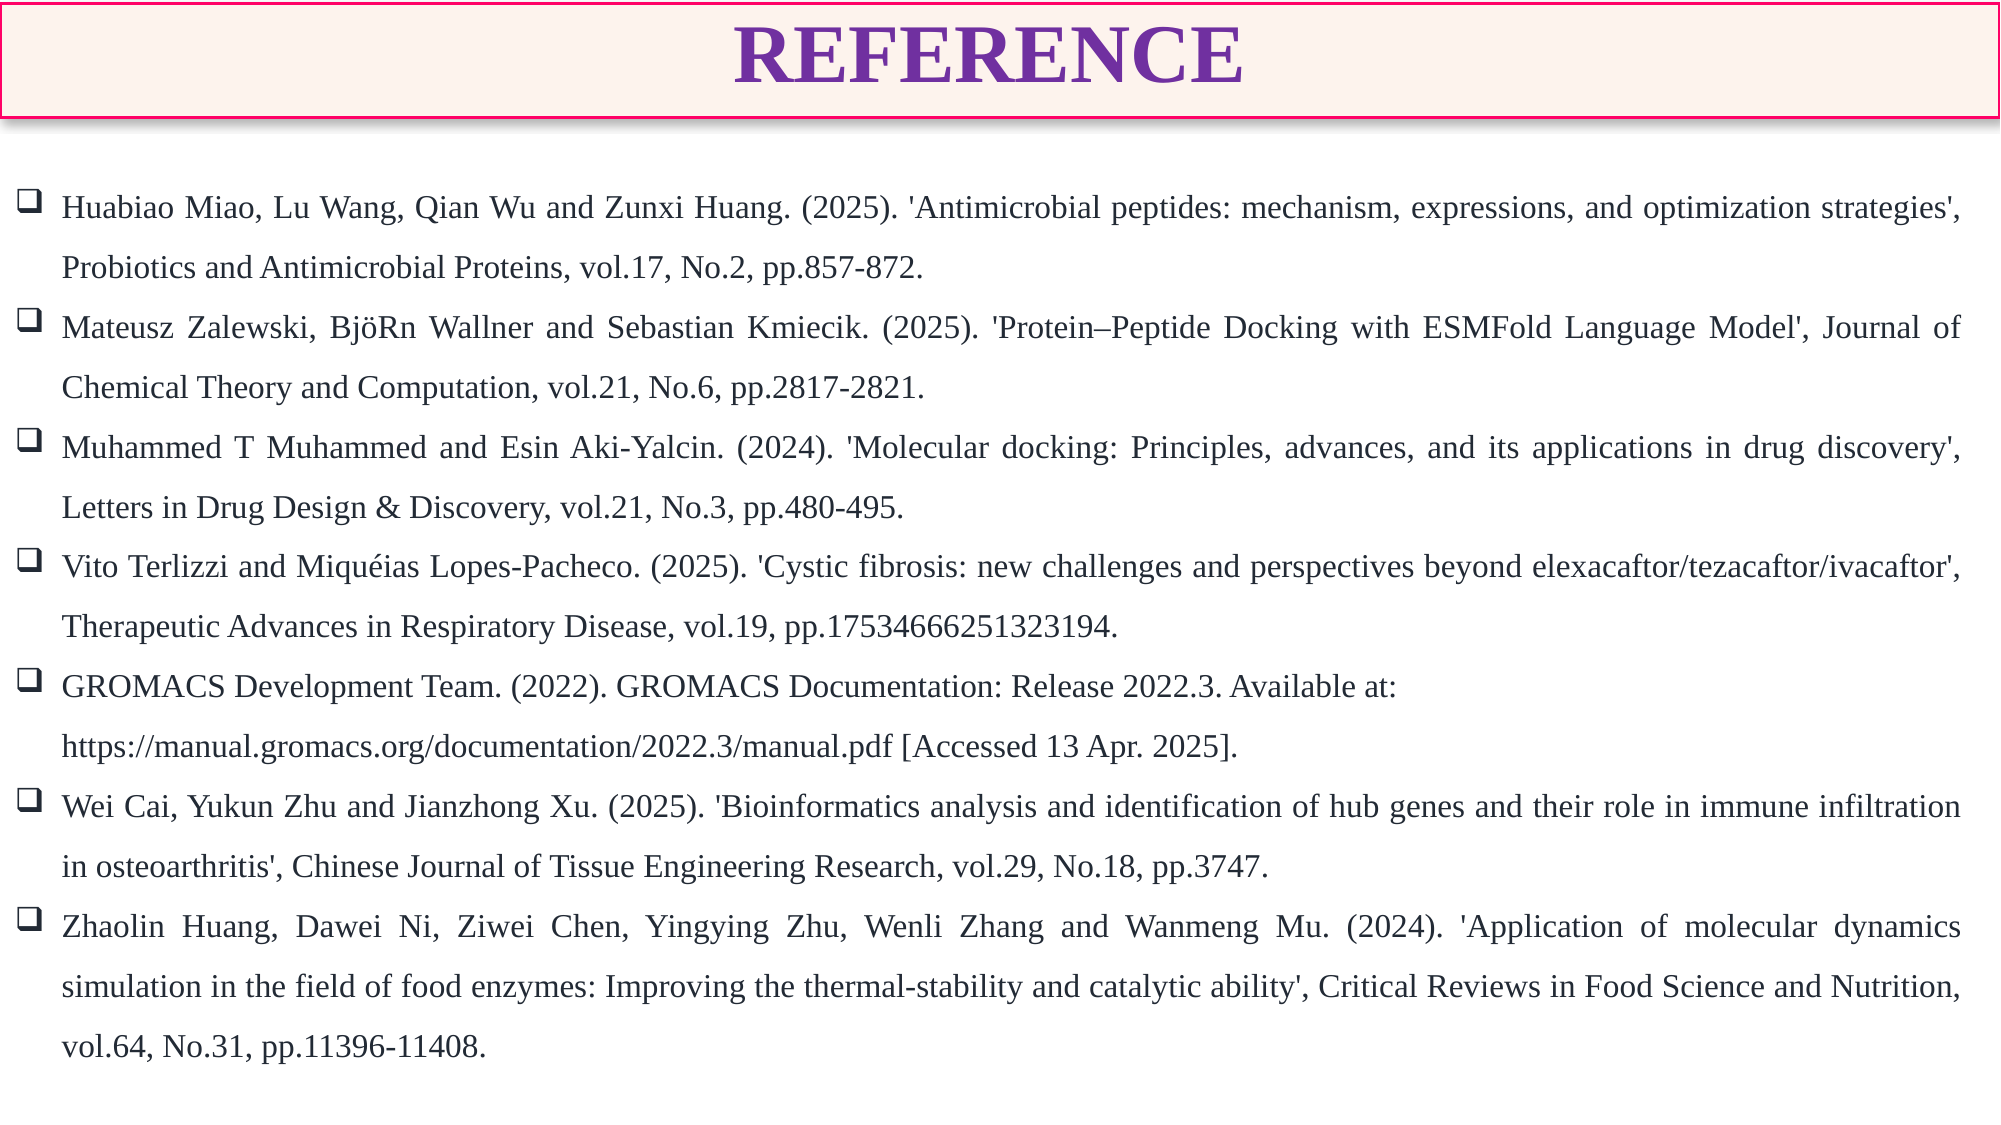

REFERENCE
Huabiao Miao, Lu Wang, Qian Wu and Zunxi Huang. (2025). 'Antimicrobial peptides: mechanism, expressions, and optimization strategies', Probiotics and Antimicrobial Proteins, vol.17, No.2, pp.857-872.
Mateusz Zalewski, BjöRn Wallner and Sebastian Kmiecik. (2025). 'Protein–Peptide Docking with ESMFold Language Model', Journal of Chemical Theory and Computation, vol.21, No.6, pp.2817-2821.
Muhammed T Muhammed and Esin Aki-Yalcin. (2024). 'Molecular docking: Principles, advances, and its applications in drug discovery', Letters in Drug Design & Discovery, vol.21, No.3, pp.480-495.
Vito Terlizzi and Miquéias Lopes-Pacheco. (2025). 'Cystic fibrosis: new challenges and perspectives beyond elexacaftor/tezacaftor/ivacaftor', Therapeutic Advances in Respiratory Disease, vol.19, pp.17534666251323194.
GROMACS Development Team. (2022). GROMACS Documentation: Release 2022.3. Available at: https://manual.gromacs.org/documentation/2022.3/manual.pdf [Accessed 13 Apr. 2025].
Wei Cai, Yukun Zhu and Jianzhong Xu. (2025). 'Bioinformatics analysis and identification of hub genes and their role in immune infiltration in osteoarthritis', Chinese Journal of Tissue Engineering Research, vol.29, No.18, pp.3747.
Zhaolin Huang, Dawei Ni, Ziwei Chen, Yingying Zhu, Wenli Zhang and Wanmeng Mu. (2024). 'Application of molecular dynamics simulation in the field of food enzymes: Improving the thermal-stability and catalytic ability', Critical Reviews in Food Science and Nutrition, vol.64, No.31, pp.11396-11408.